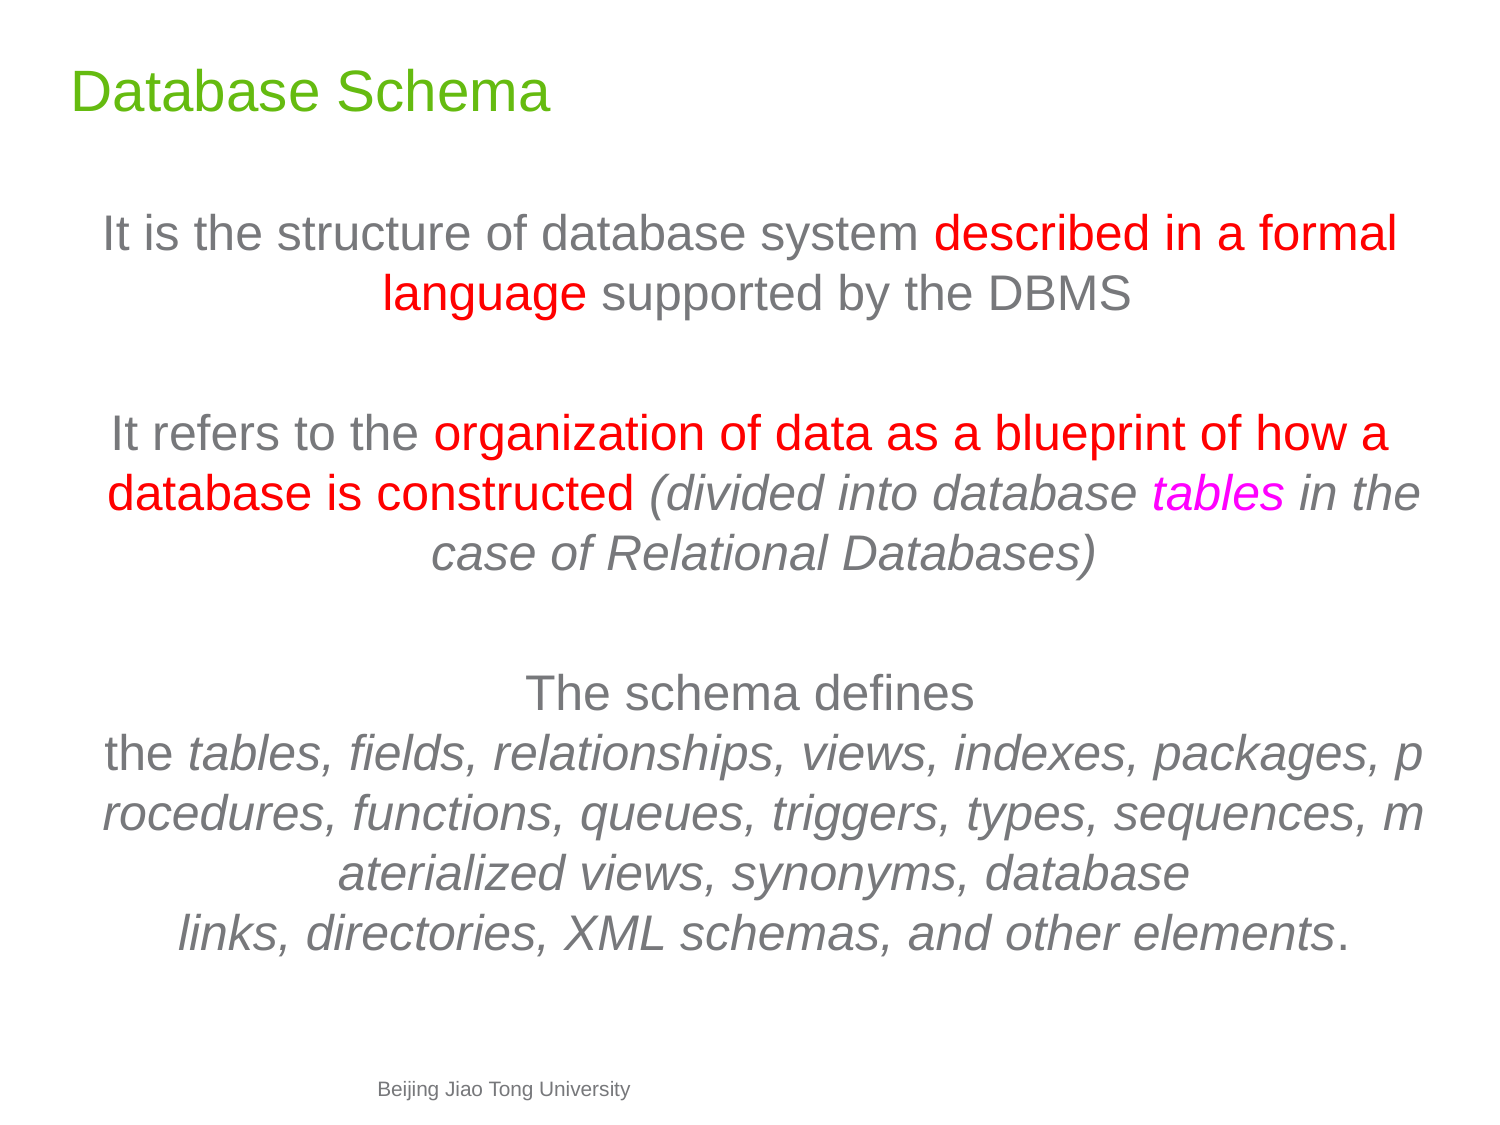

# Database Schema

It is the structure of database system described in a formal language supported by the DBMS

It refers to the organization of data as a blueprint of how a database is constructed (divided into database tables in the case of Relational Databases)

The schema defines the tables, fields, relationships, views, indexes, packages, procedures, functions, queues, triggers, types, sequences, materialized views, synonyms, database links, directories, XML schemas, and other elements.
Beijing Jiao Tong University